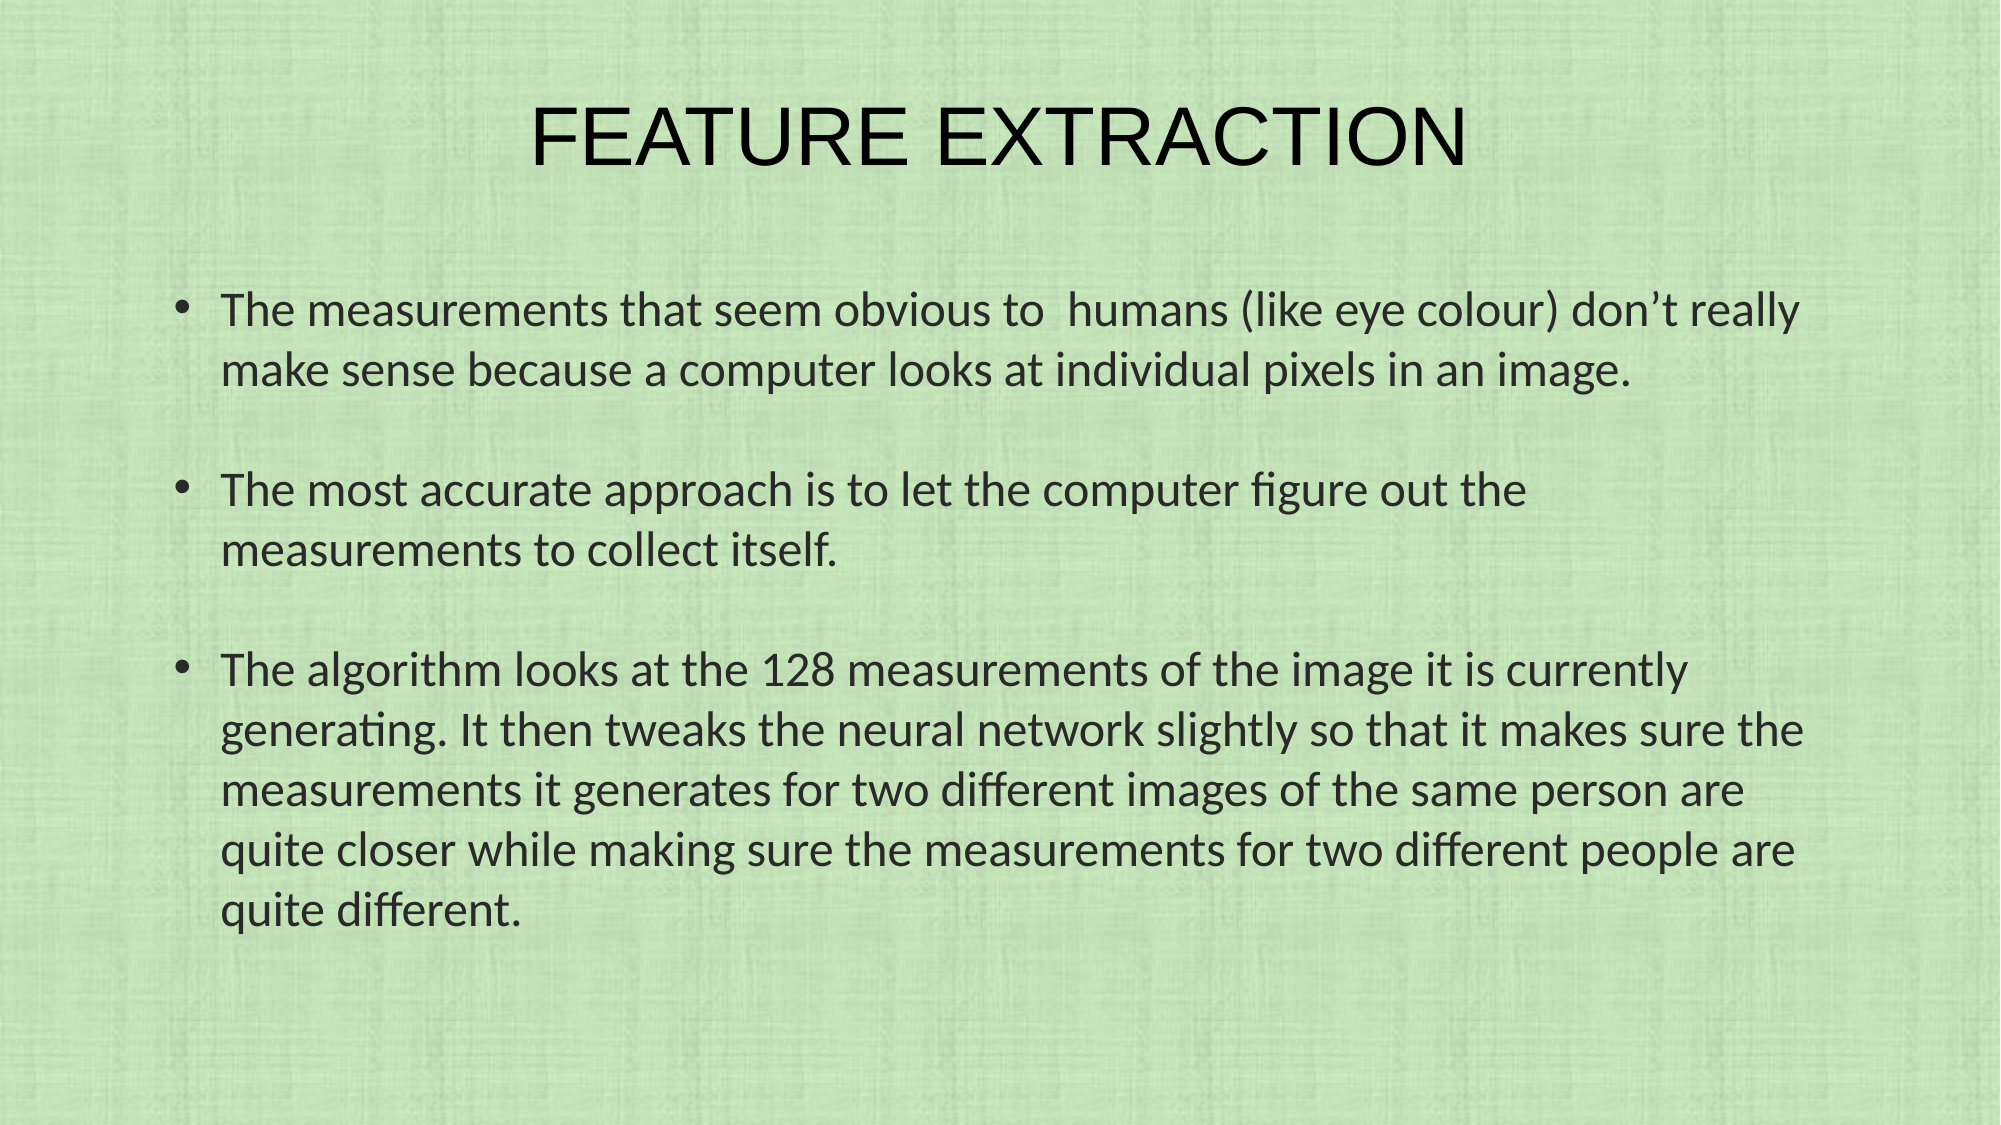

FEATURE EXTRACTION
The measurements that seem obvious to  humans (like eye colour) don’t really make sense because a computer looks at individual pixels in an image.

The most accurate approach is to let the computer figure out the measurements to collect itself.

The algorithm looks at the 128 measurements of the image it is currently generating. It then tweaks the neural network slightly so that it makes sure the measurements it generates for two different images of the same person are quite closer while making sure the measurements for two different people are quite different.